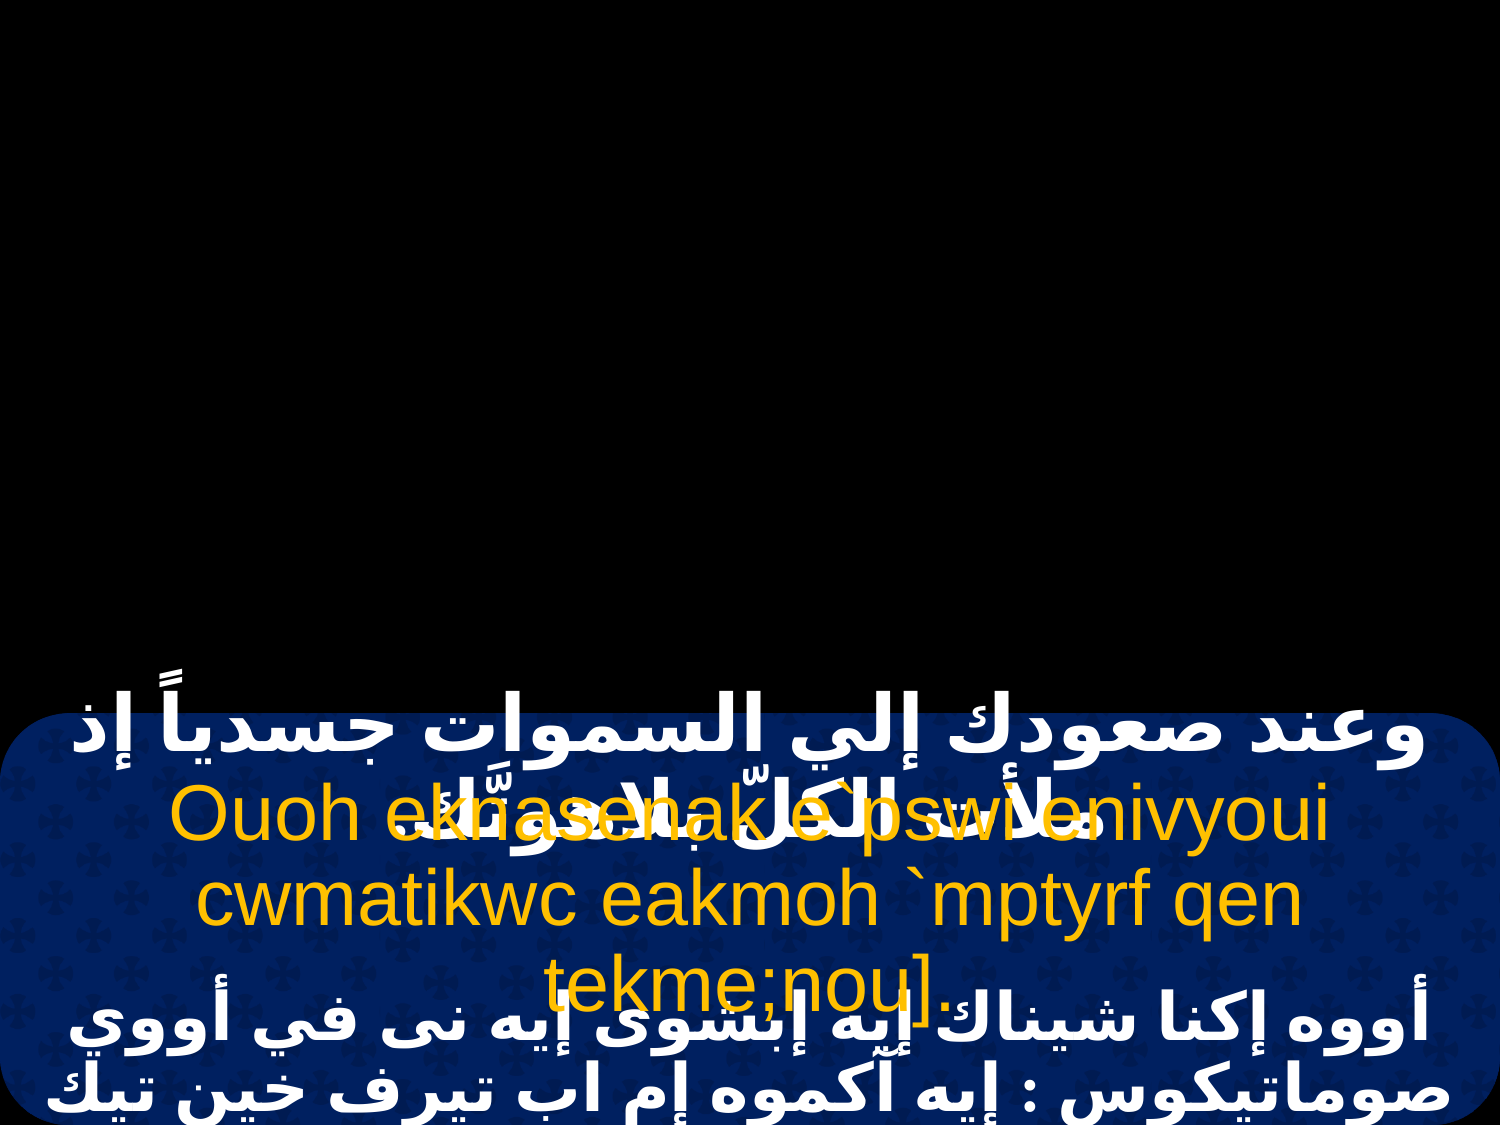

# وعند صعودك إلي السموات جسدياً إذ ملأت الكلّ بلاهوتَّك.
Ouoh eknasenak e`pswi enivyoui cwmatikwc eakmoh `mptyrf qen tekme;nou].
أووه إكنا شيناك إيه إبشوى إيه نى في أووي صوماتيكوس : إيه آكموه إم اب تيرف خين تيك ميث نووتي .